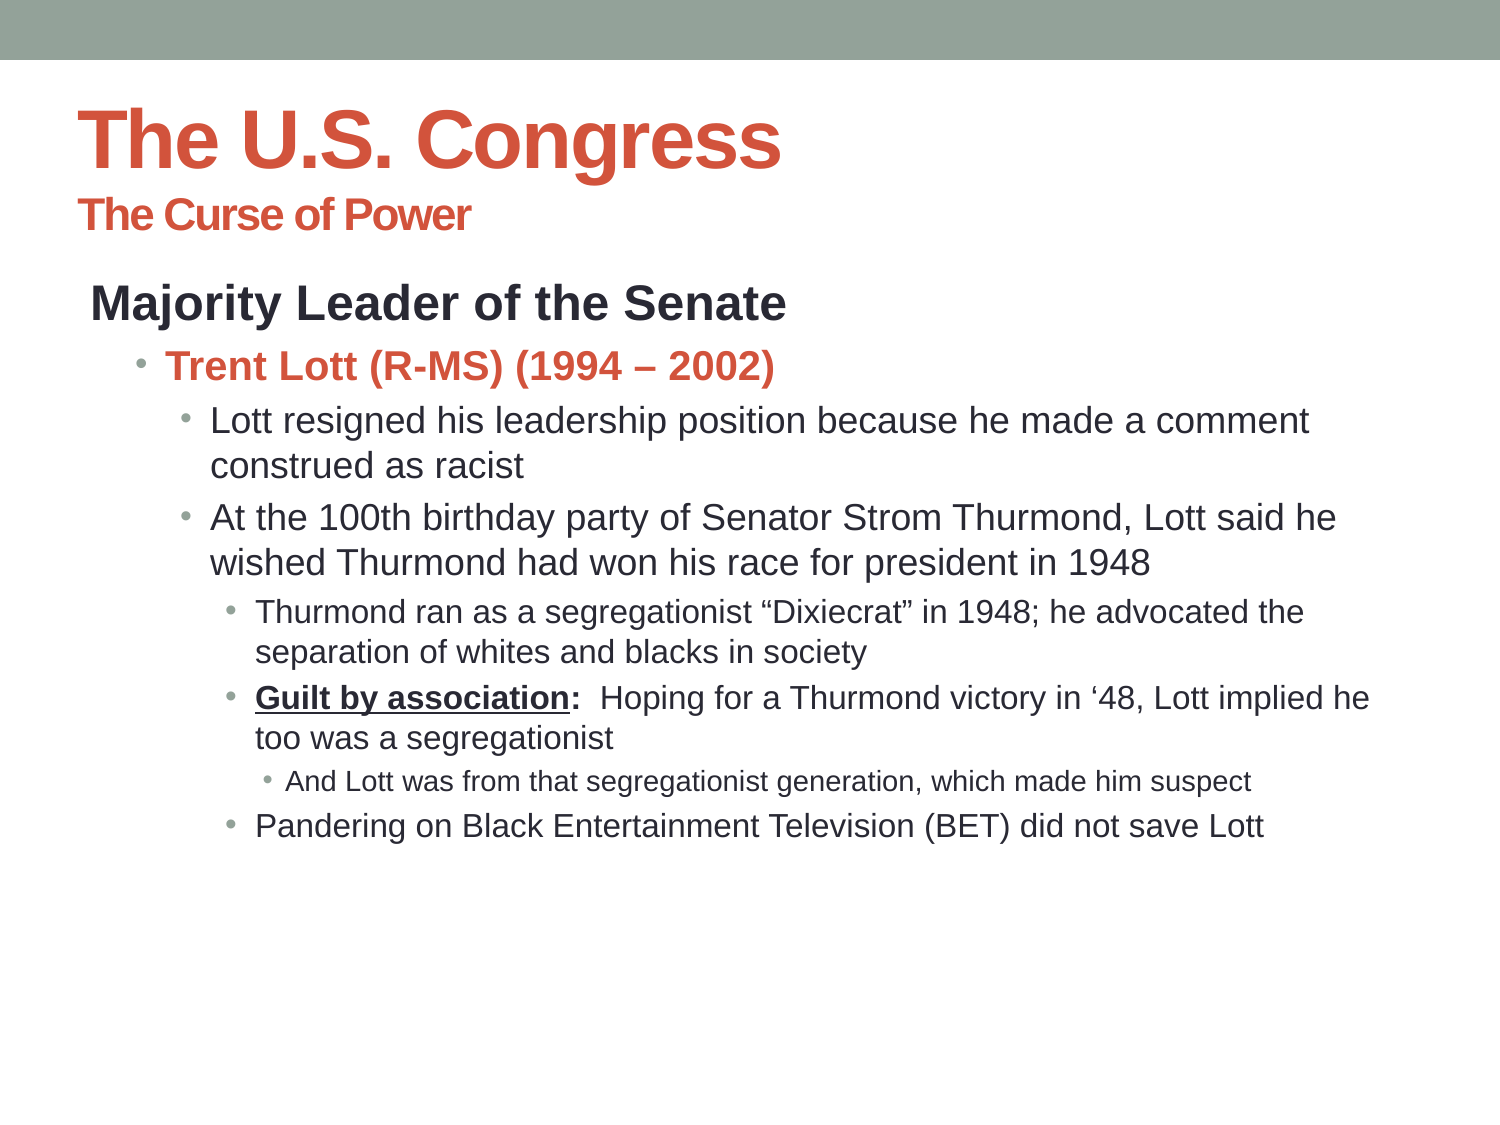

# The U.S. Congress The Curse of Power
Majority Leader of the Senate
Trent Lott (R-MS) (1994 – 2002)
Lott resigned his leadership position because he made a comment construed as racist
At the 100th birthday party of Senator Strom Thurmond, Lott said he wished Thurmond had won his race for president in 1948
Thurmond ran as a segregationist “Dixiecrat” in 1948; he advocated the separation of whites and blacks in society
Guilt by association:  Hoping for a Thurmond victory in ‘48, Lott implied he too was a segregationist
And Lott was from that segregationist generation, which made him suspect
Pandering on Black Entertainment Television (BET) did not save Lott